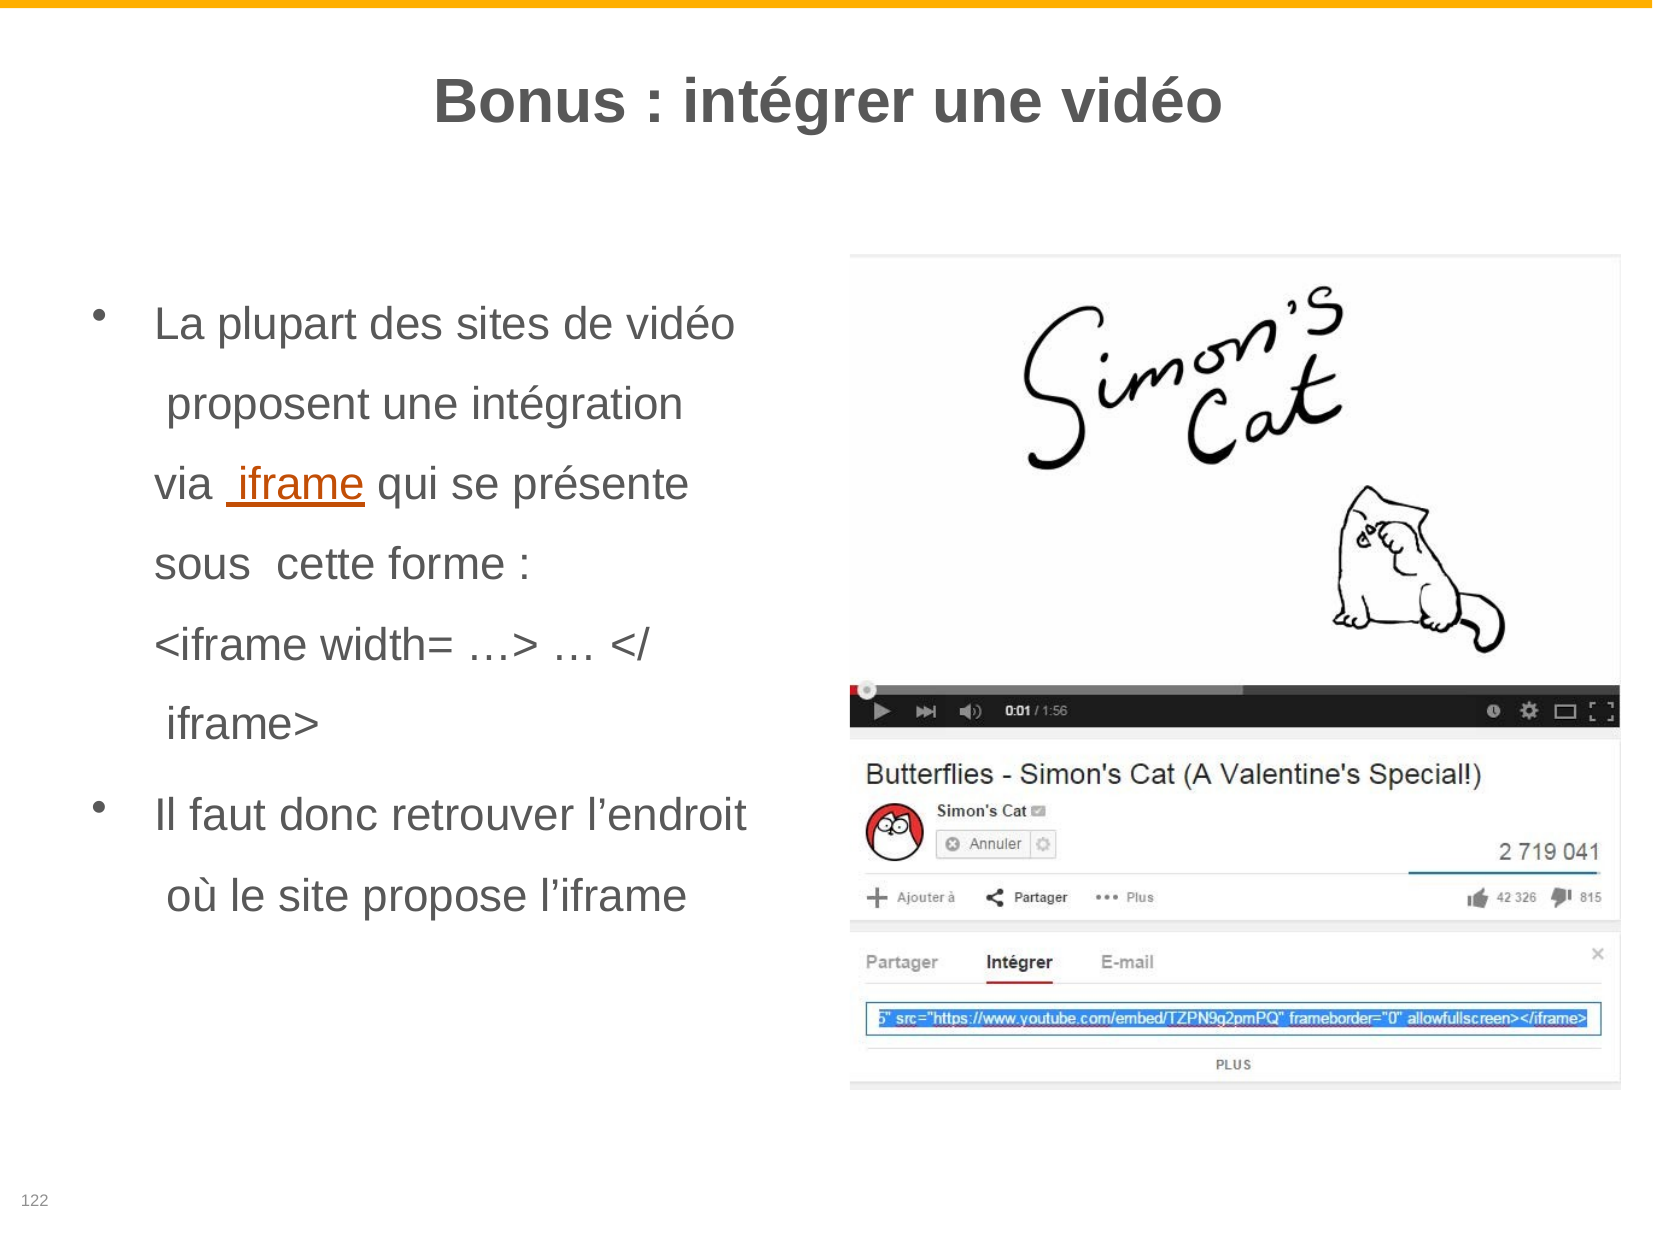

# Bonus : intégrer une vidéo

La plupart des sites de vidéo  proposent une intégration via  iframe qui se présente sous  cette forme :
<iframe width= …> … </  iframe>
Il faut donc retrouver l’endroit  où le site propose l’iframe

122